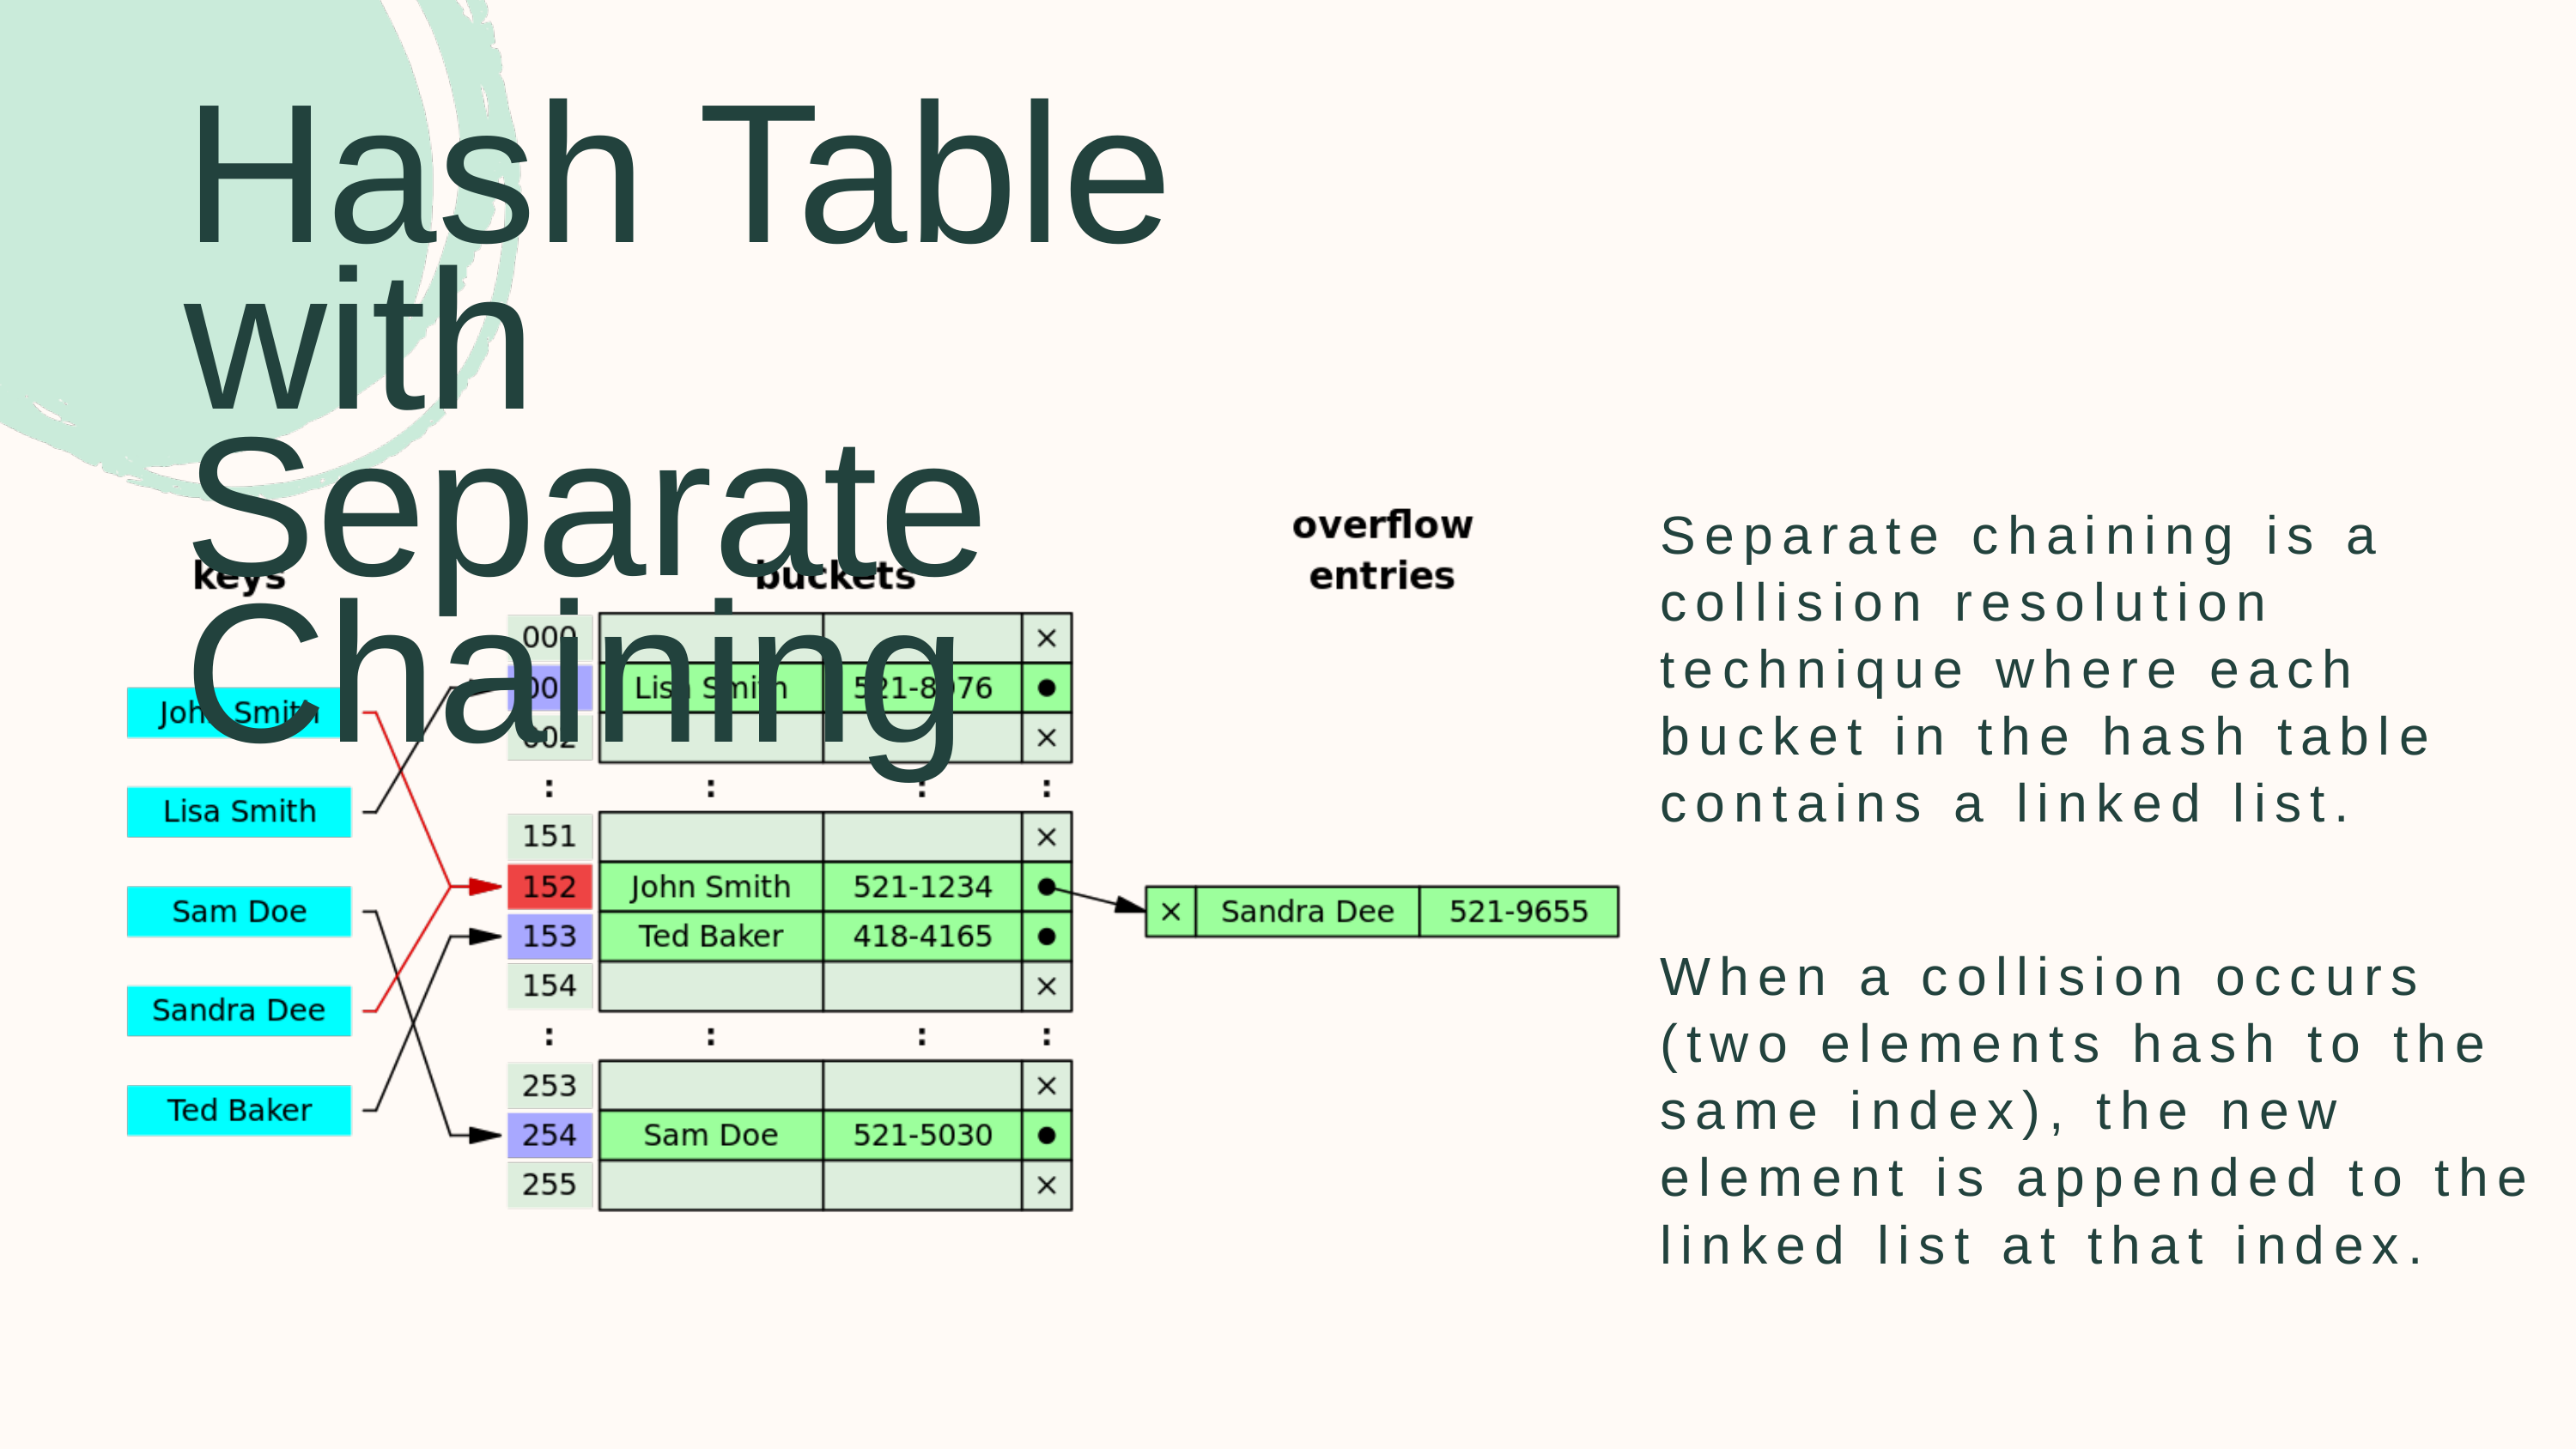

Hash Table with Separate Chaining

Separate chaining is a collision resolution technique where each bucket in the hash table contains a linked list.
When a collision occurs (two elements hash to the same index), the new element is appended to the linked list at that index.